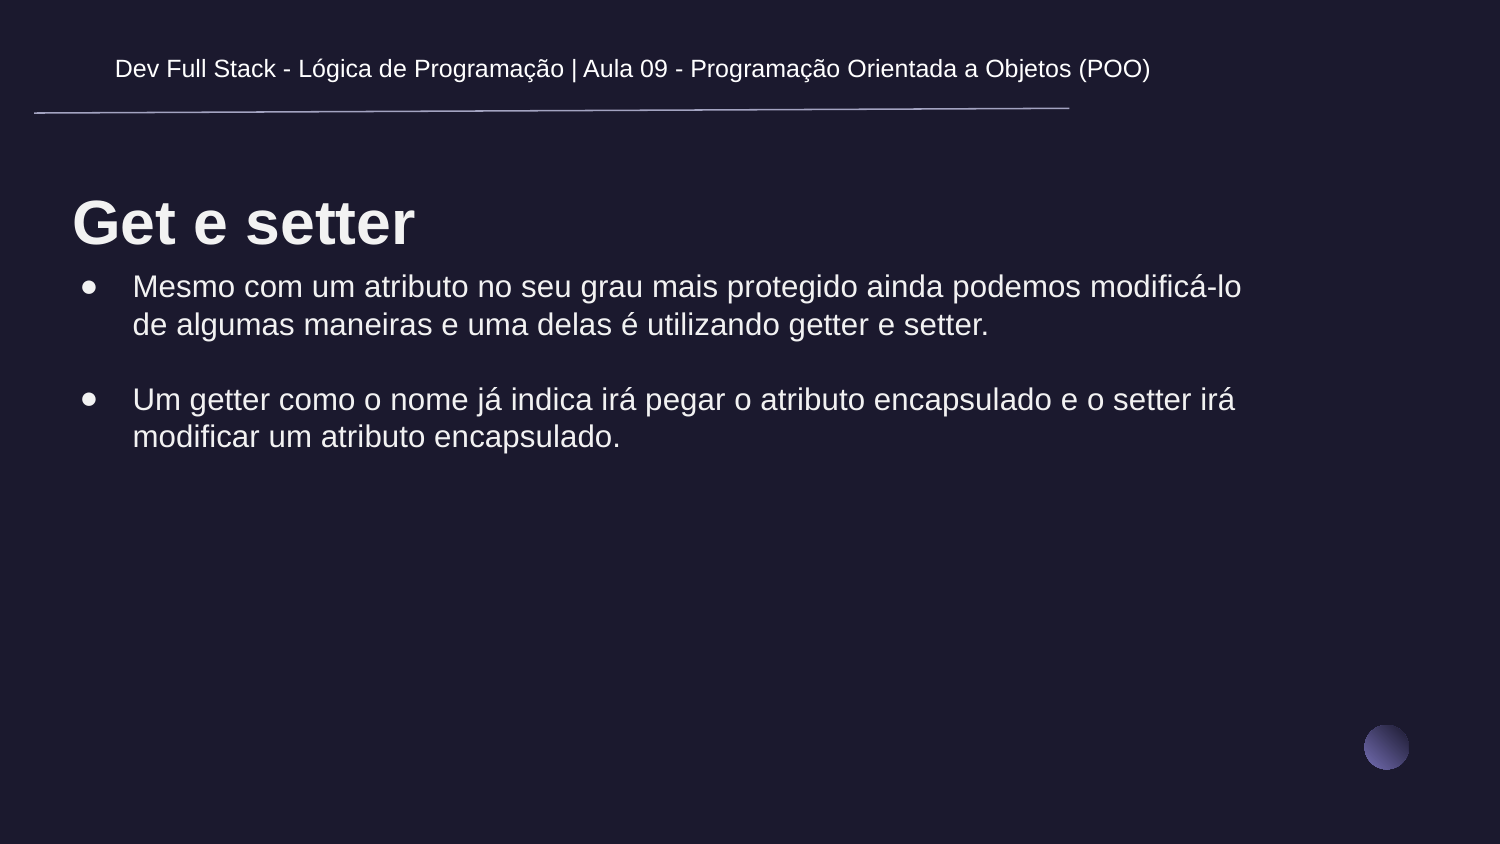

Dev Full Stack - Lógica de Programação | Aula 09 - Programação Orientada a Objetos (POO)
Get e setter
Mesmo com um atributo no seu grau mais protegido ainda podemos modificá-lo de algumas maneiras e uma delas é utilizando getter e setter.

Um getter como o nome já indica irá pegar o atributo encapsulado e o setter irá modificar um atributo encapsulado.